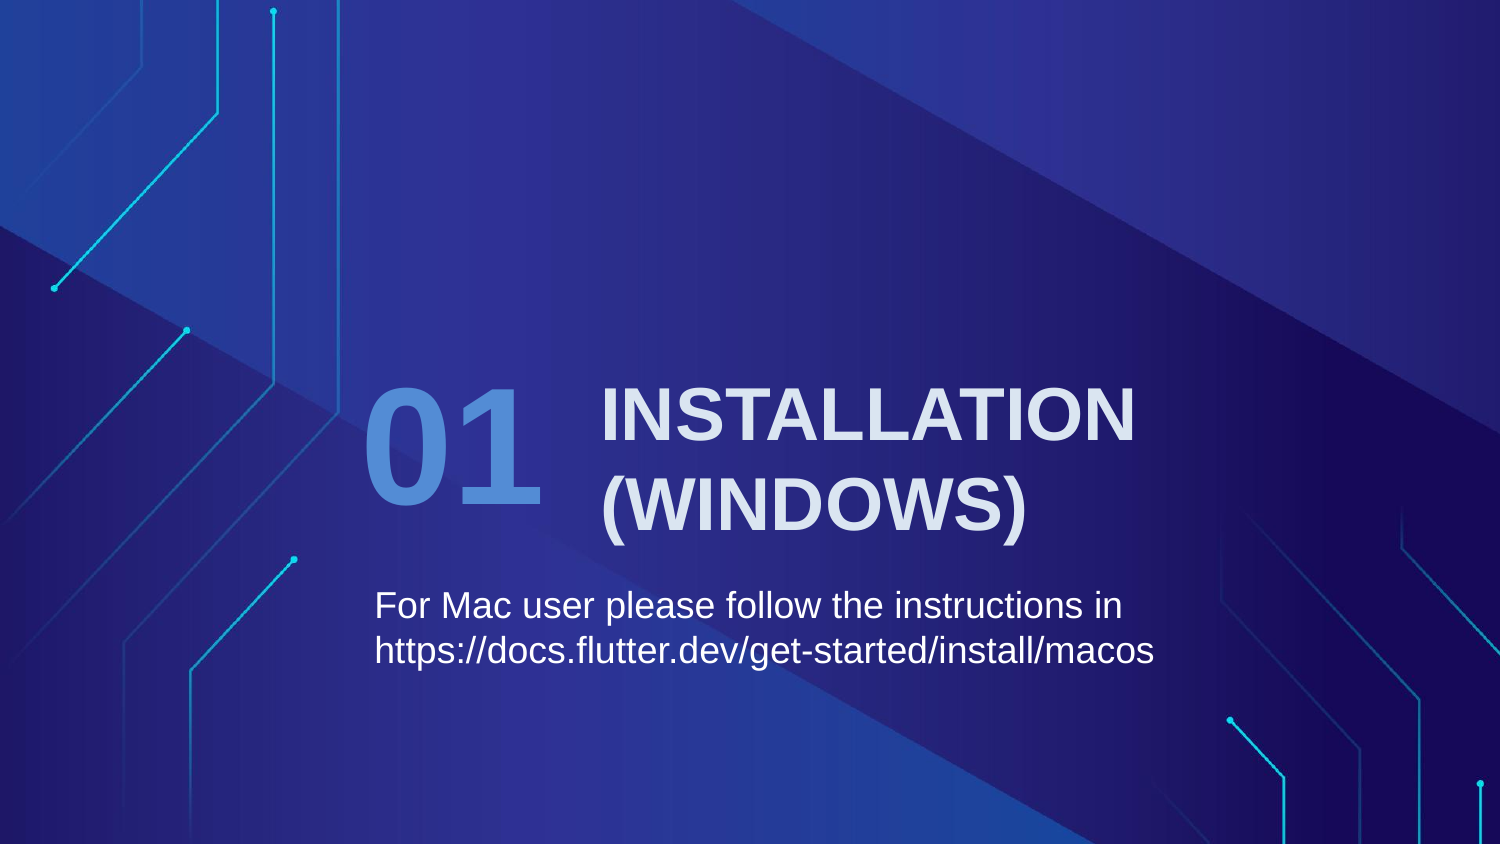

01
# INSTALLATION (WINDOWS)
For Mac user please follow the instructions in
https://docs.flutter.dev/get-started/install/macos